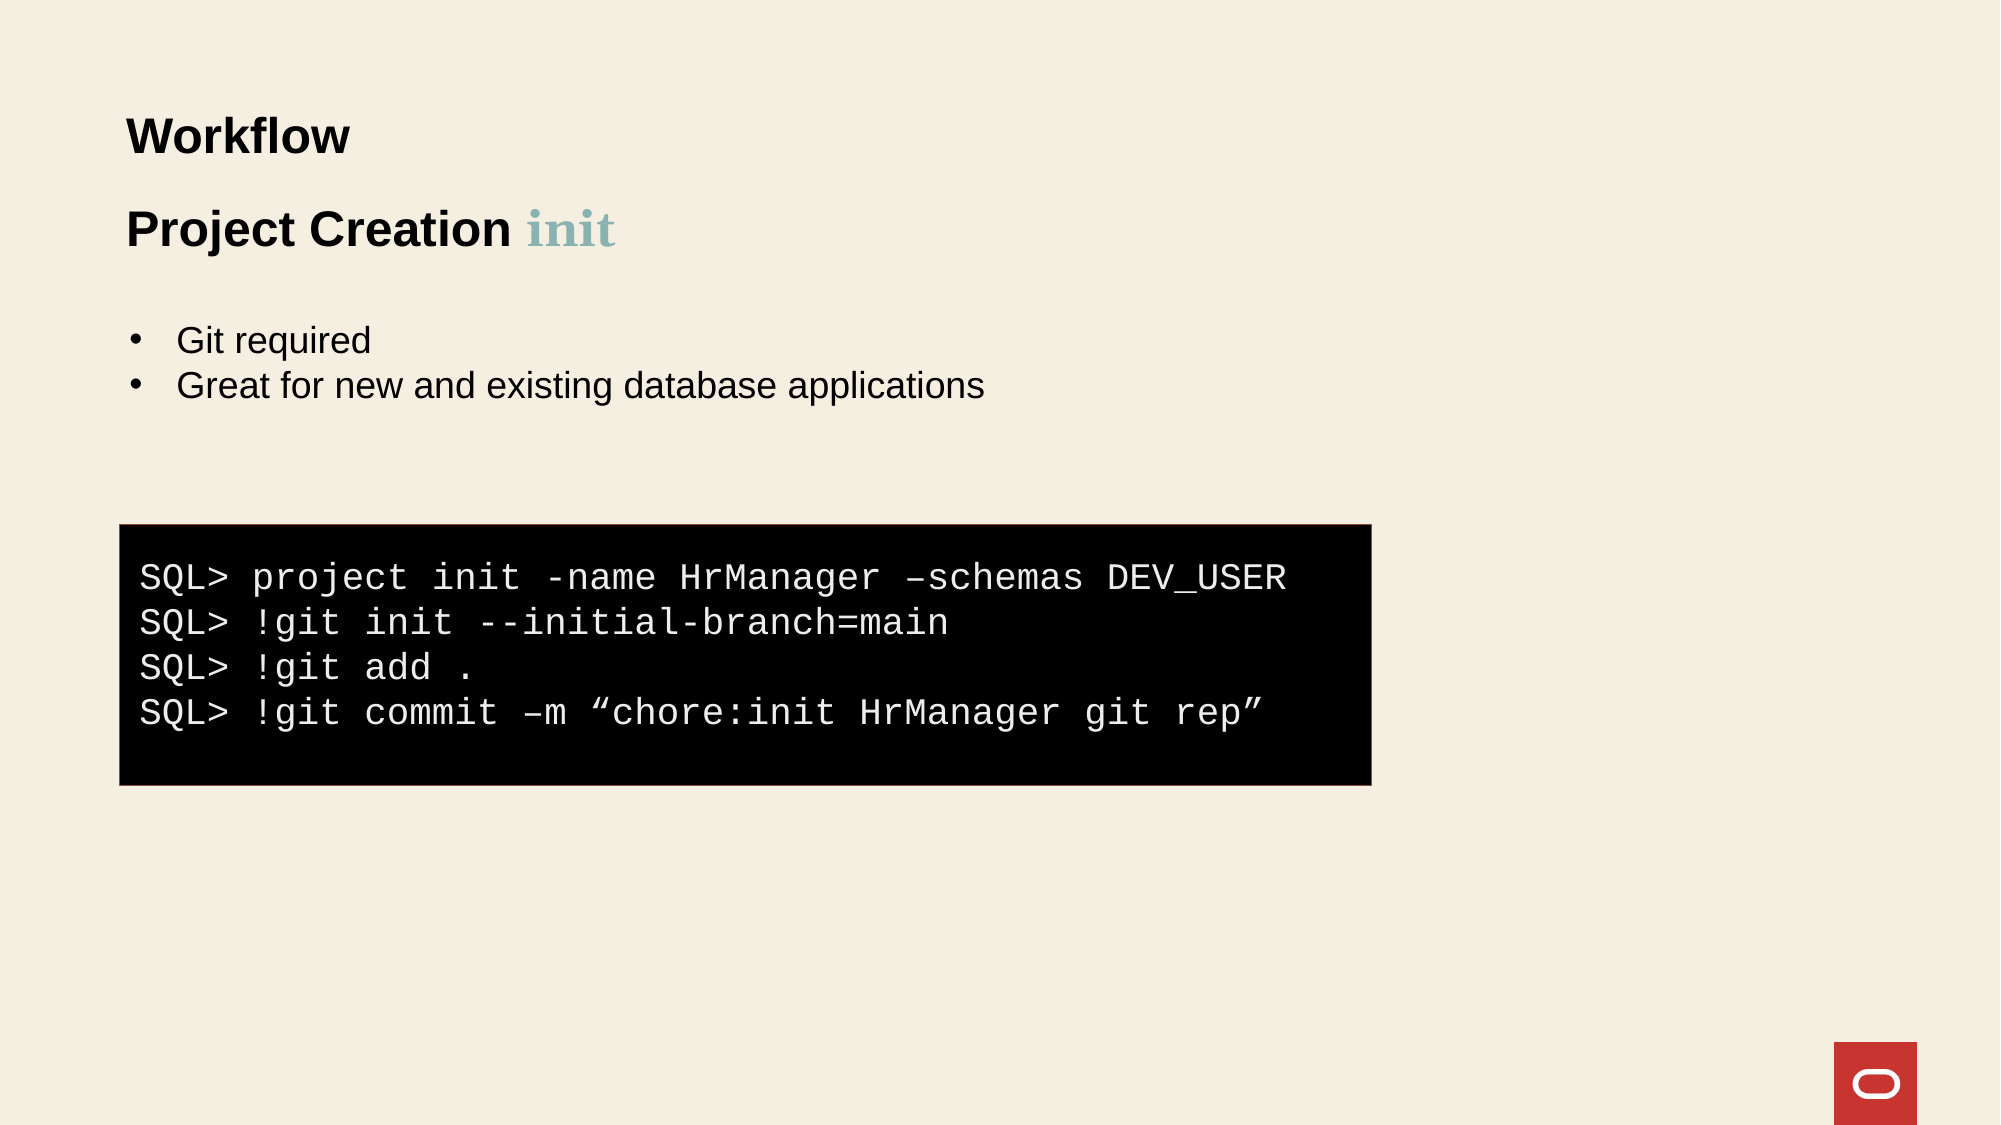

Workflow
Project Creation init
Git required
Great for new and existing database applications

SQL> project init -name HrManager –schemas DEV_USER
SQL> !git init --initial-branch=main
SQL> !git add .
SQL> !git commit –m “chore:init HrManager git rep”